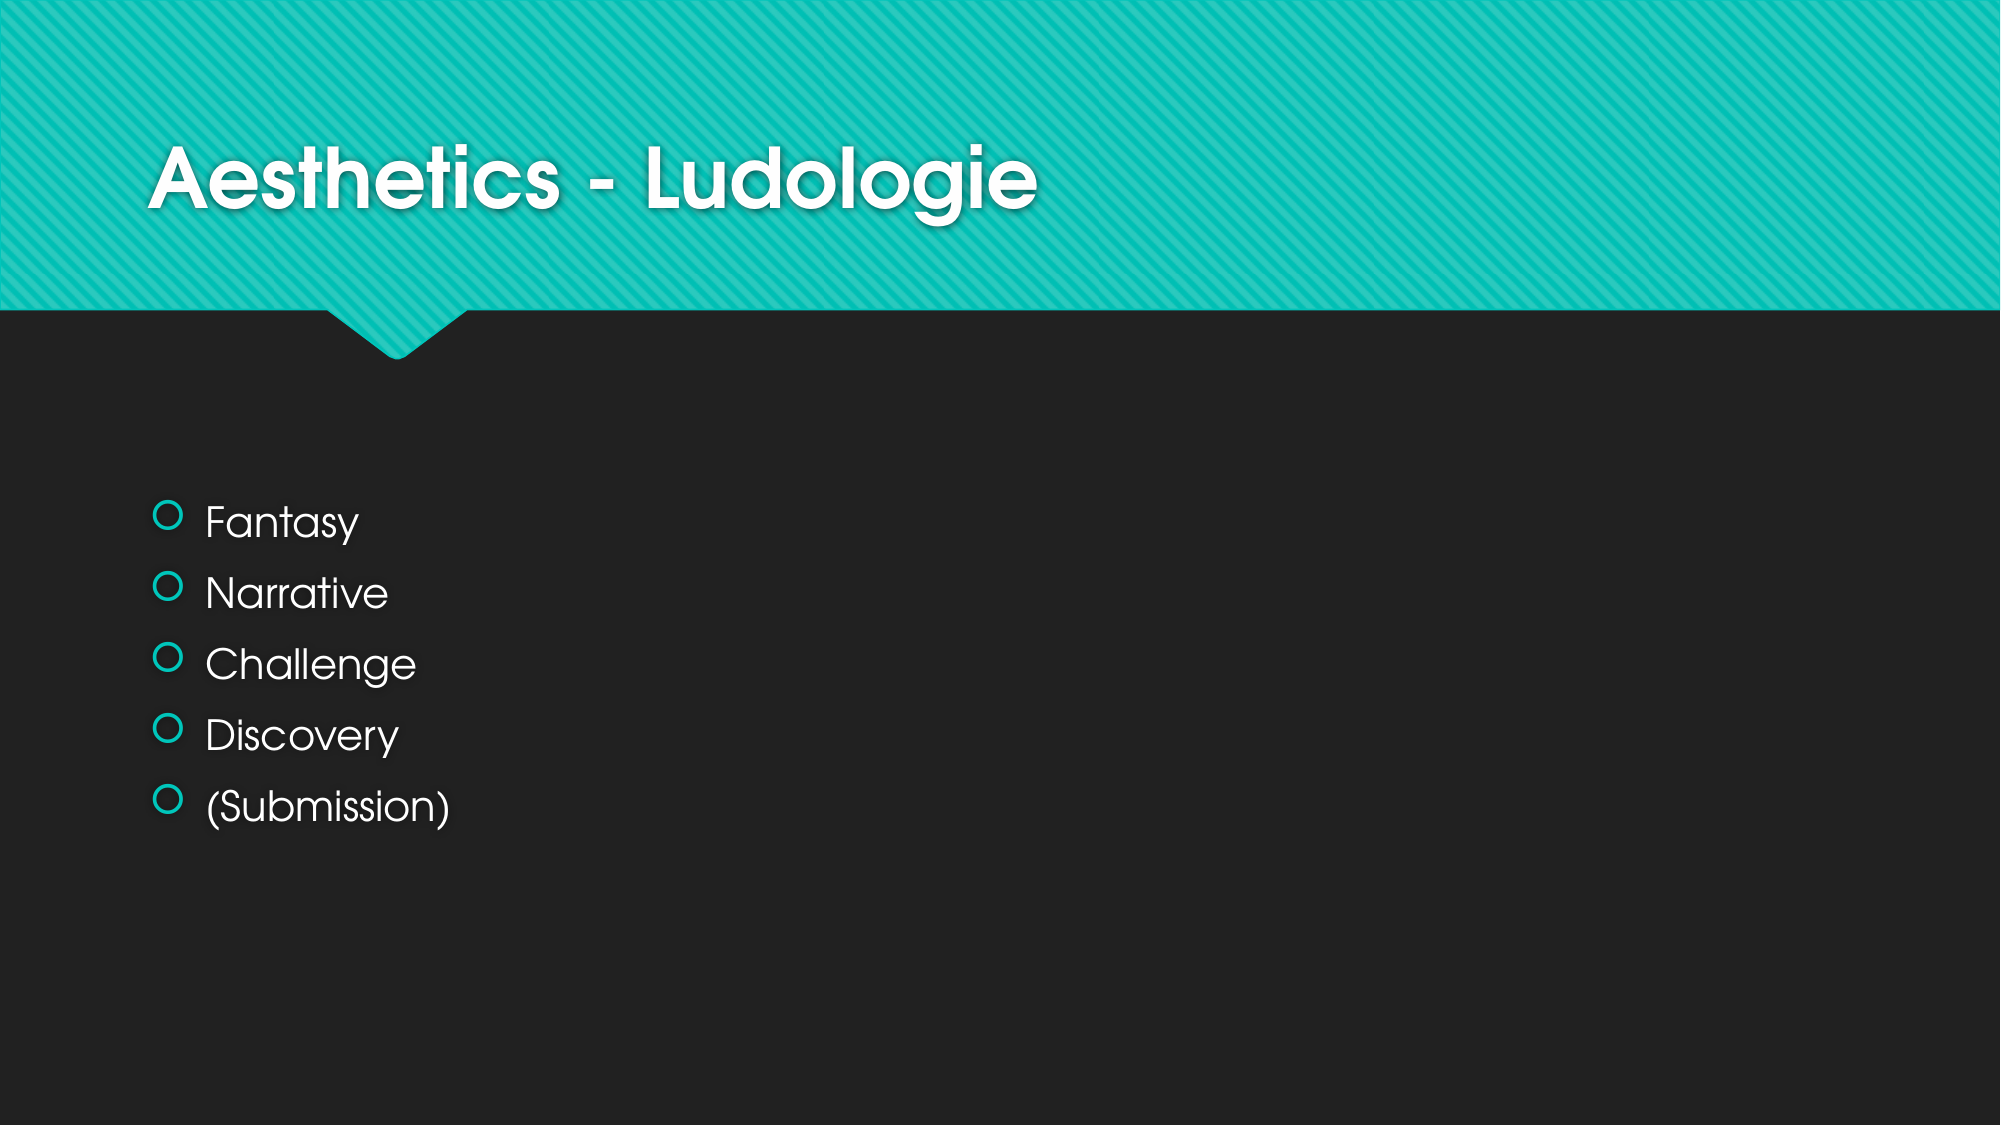

# Aesthetics - Ludologie
Fantasy
Narrative
Challenge
Discovery
(Submission)